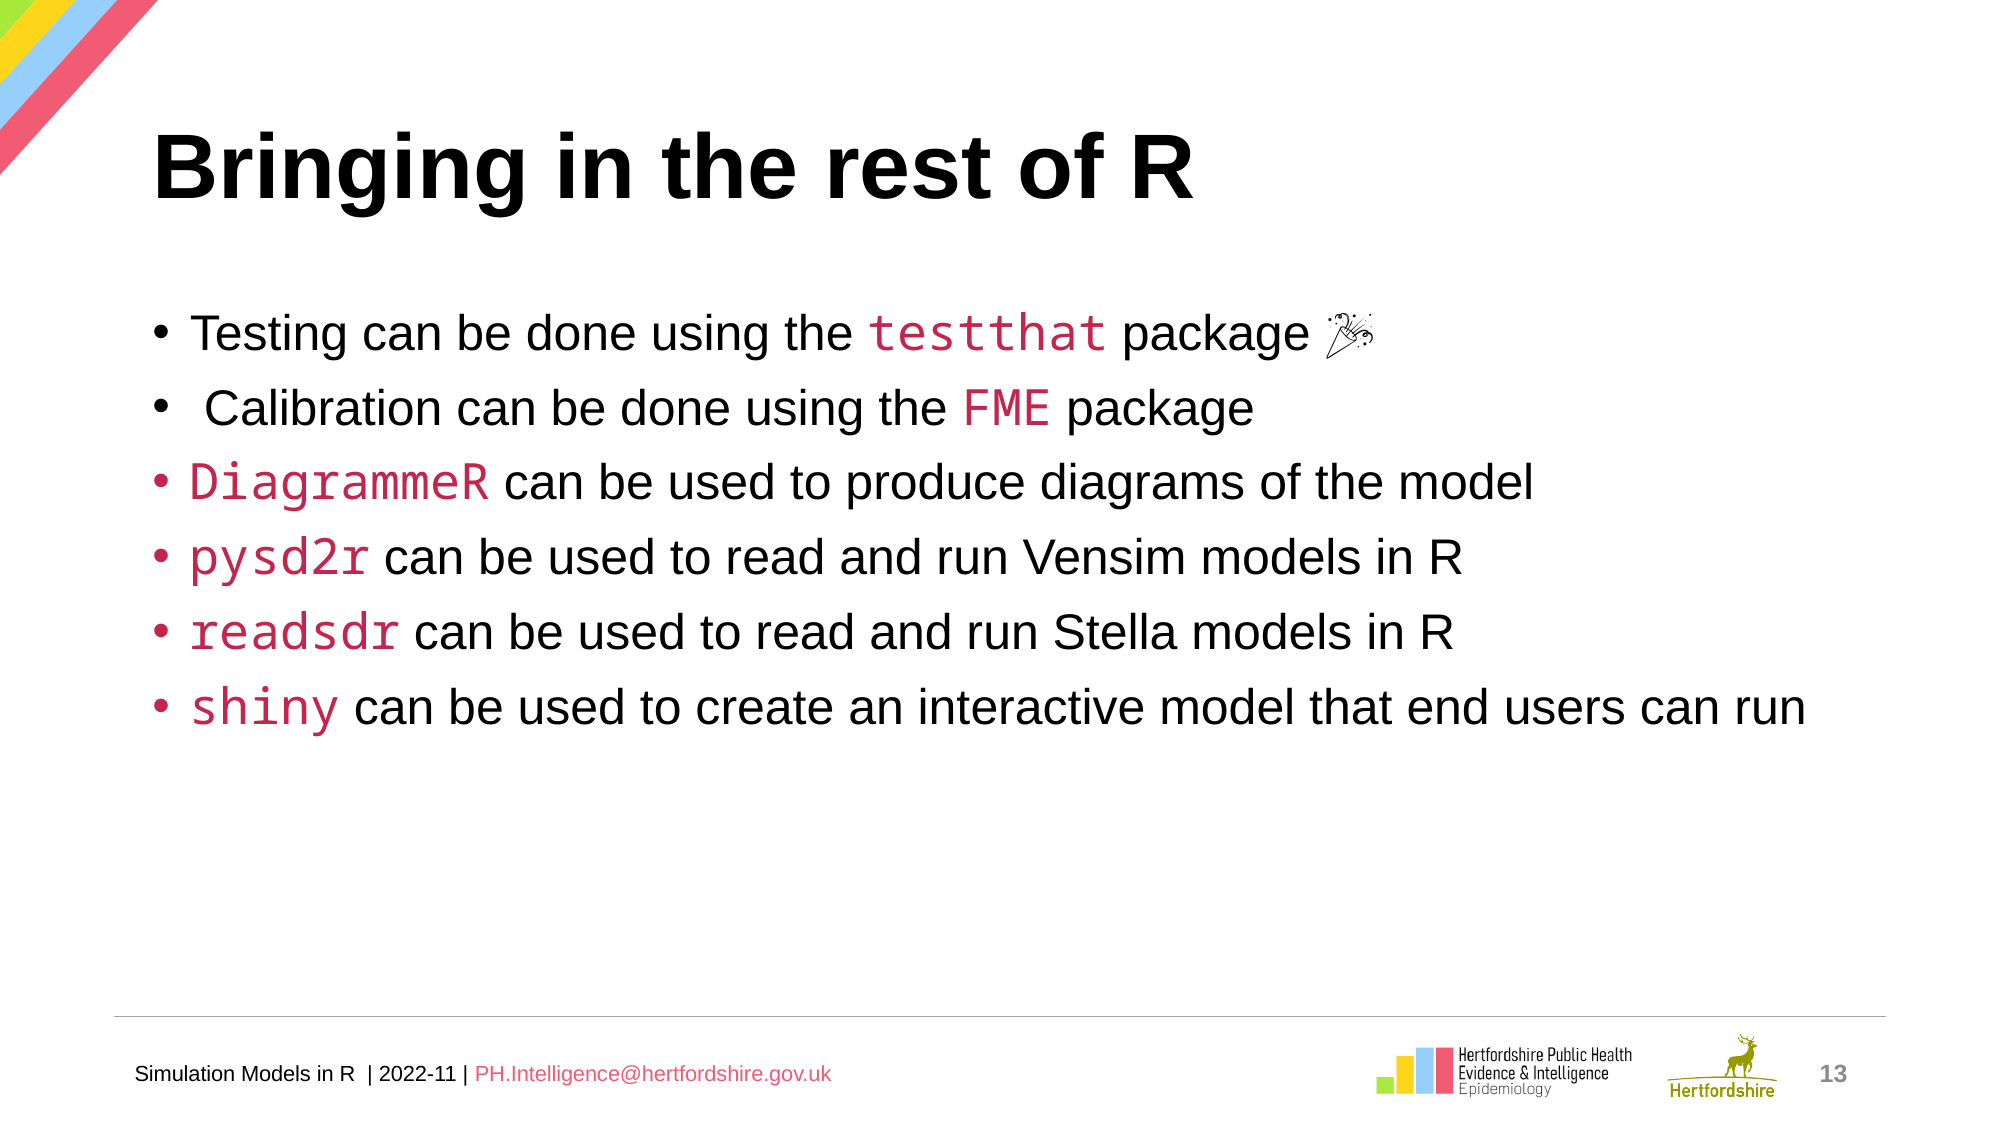

# Bringing in the rest of R
Testing can be done using the testthat package 🎉
 Calibration can be done using the FME package
DiagrammeR can be used to produce diagrams of the model
pysd2r can be used to read and run Vensim models in R
readsdr can be used to read and run Stella models in R
shiny can be used to create an interactive model that end users can run
13
Simulation Models in R  | 2022-11 | PH.Intelligence@hertfordshire.gov.uk